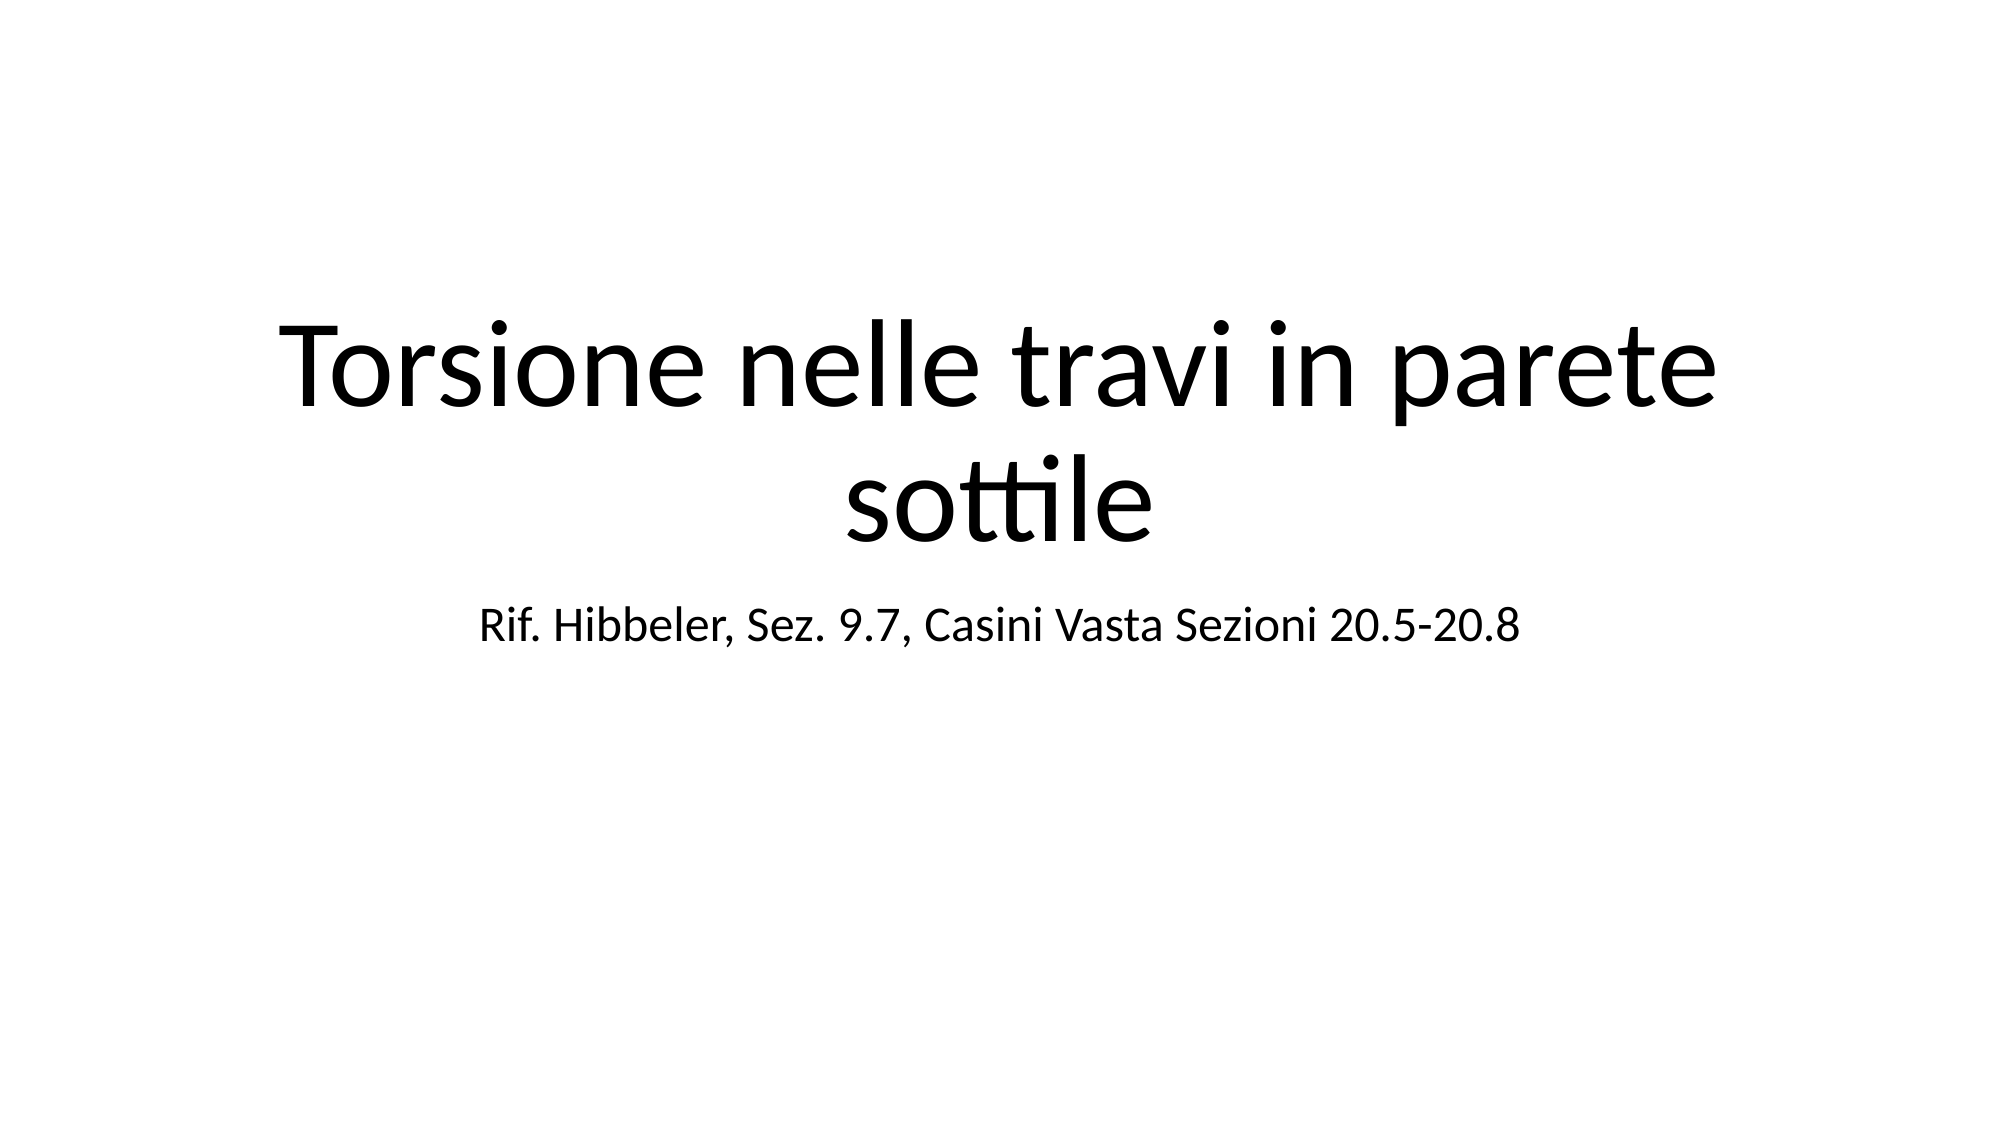

# Torsione nelle travi in parete sottile
Rif. Hibbeler, Sez. 9.7, Casini Vasta Sezioni 20.5-20.8